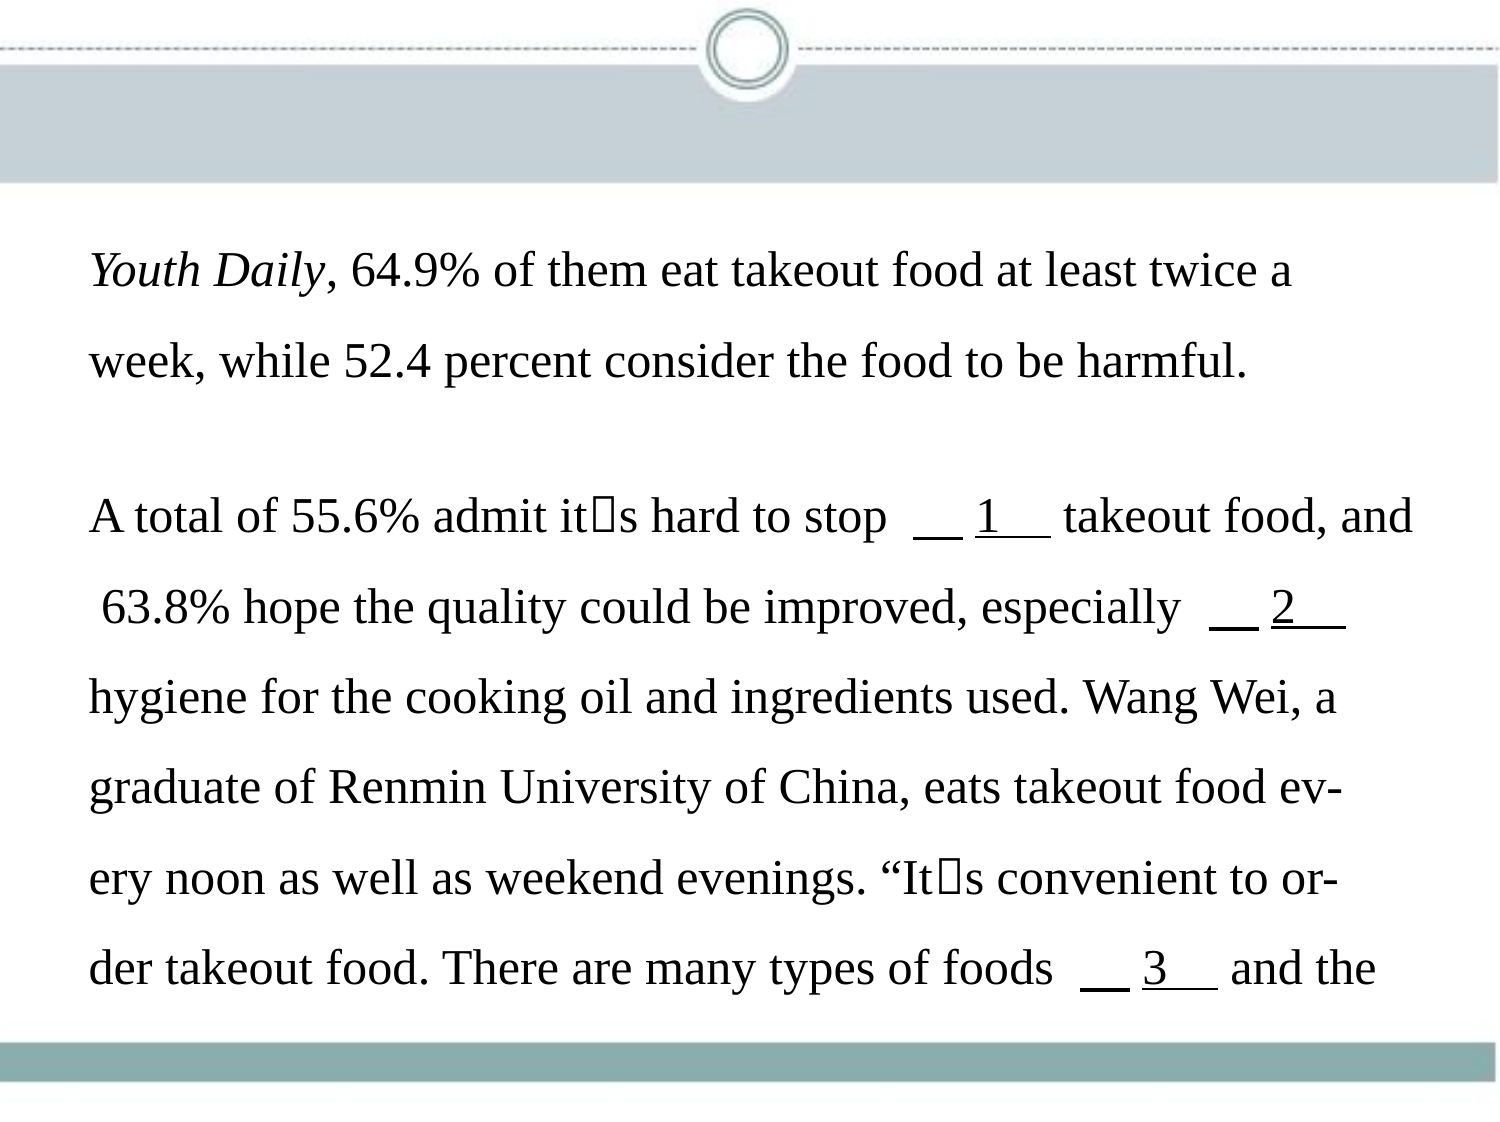

Youth Daily, 64.9% of them eat takeout food at least twice a
week, while 52.4 percent consider the food to be harmful.
A total of 55.6% admit it􀆳s hard to stop 　1     takeout food, and
 63.8% hope the quality could be improved, especially 　2    
hygiene for the cooking oil and ingredients used. Wang Wei, a
graduate of Renmin University of China, eats takeout food ev-
ery noon as well as weekend evenings. “It􀆳s convenient to or-
der takeout food. There are many types of foods 　3     and the